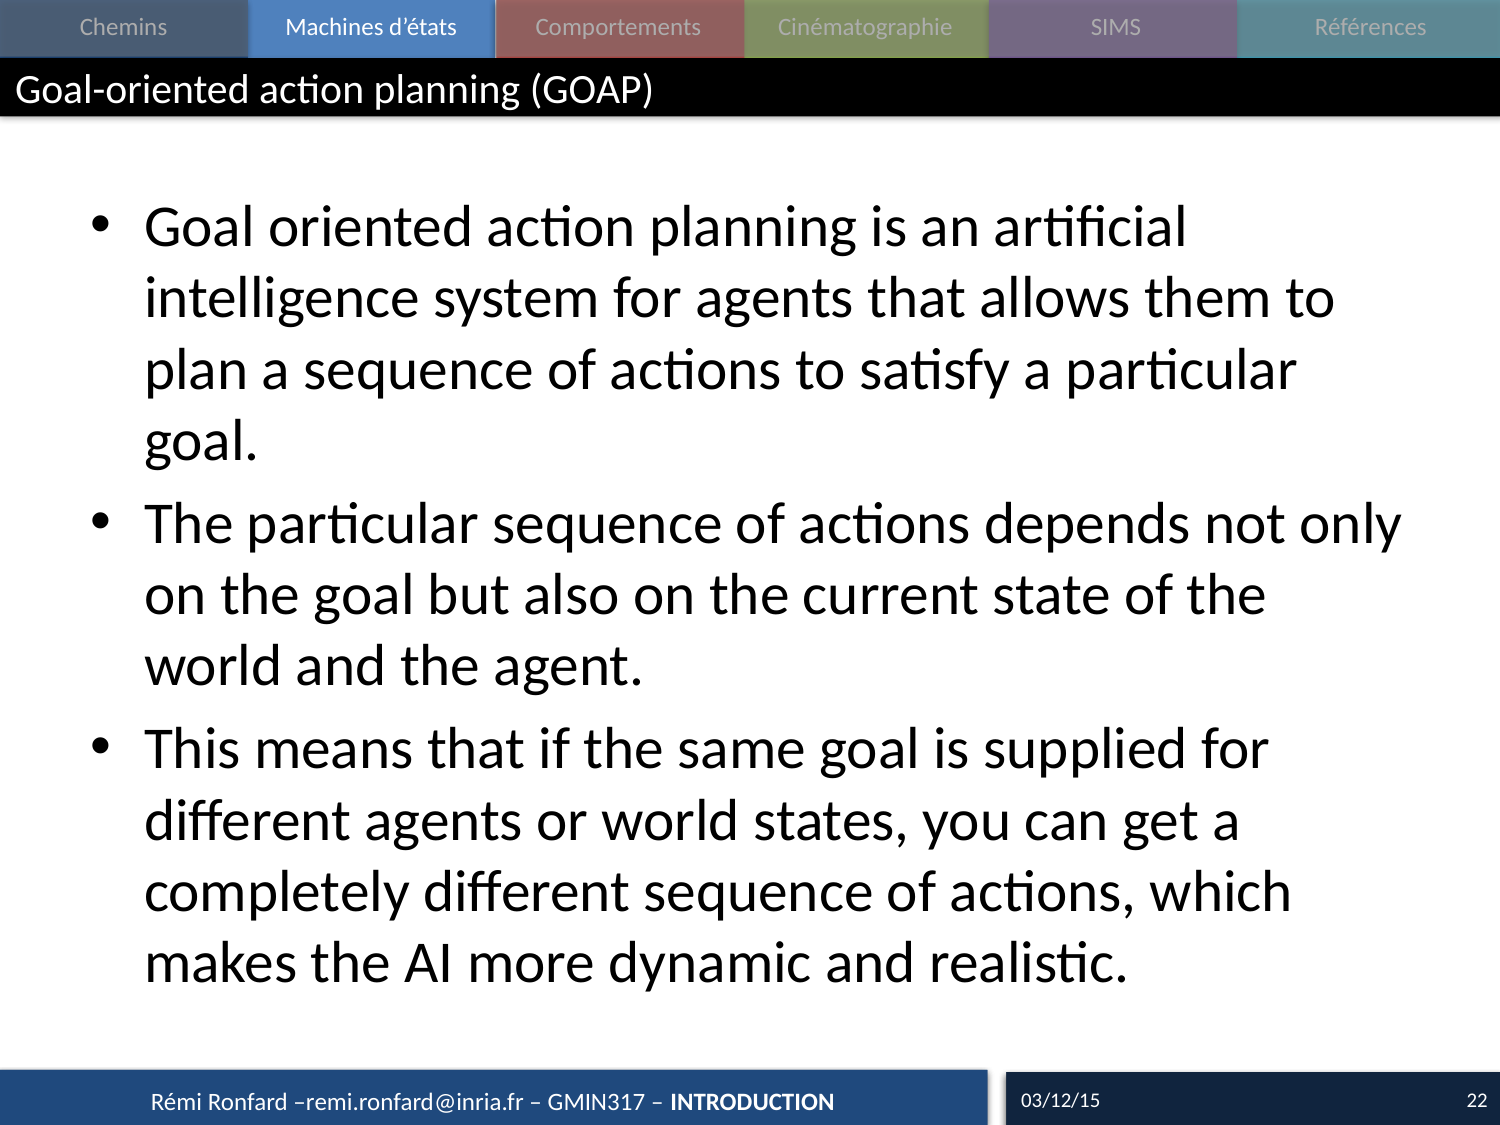

# Goal-oriented action planning (GOAP)
Goal oriented action planning is an artificial intelligence system for agents that allows them to plan a sequence of actions to satisfy a particular goal.
The particular sequence of actions depends not only on the goal but also on the current state of the world and the agent.
This means that if the same goal is supplied for different agents or world states, you can get a completely different sequence of actions, which makes the AI more dynamic and realistic.
03/12/15
22
Rémi Ronfard –remi.ronfard@inria.fr – GMIN317 – INTRODUCTION